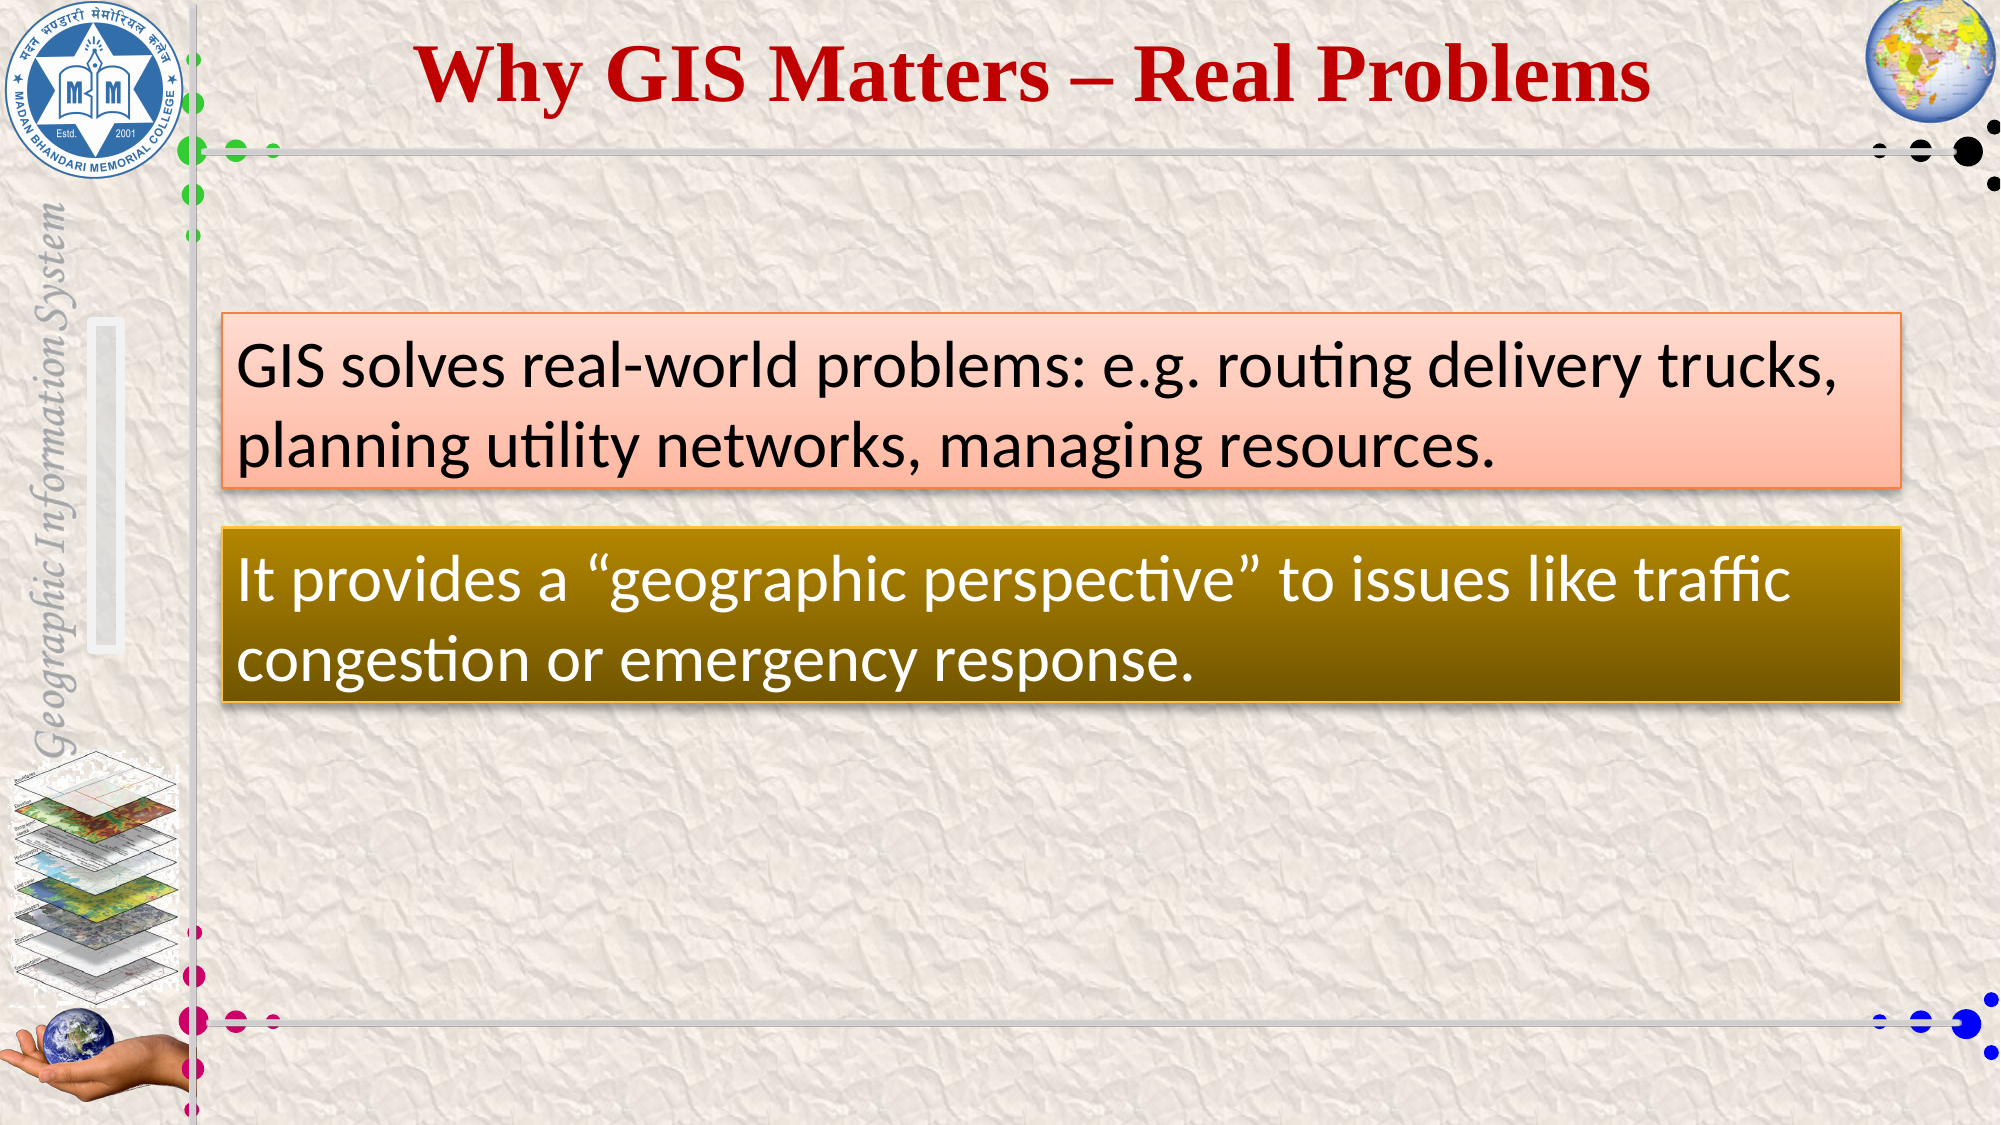

# Why GIS Matters – Real Problems

GIS solves real-world problems: e.g. routing delivery trucks, planning utility networks, managing resources.
It provides a “geographic perspective” to issues like traffic congestion or emergency response.